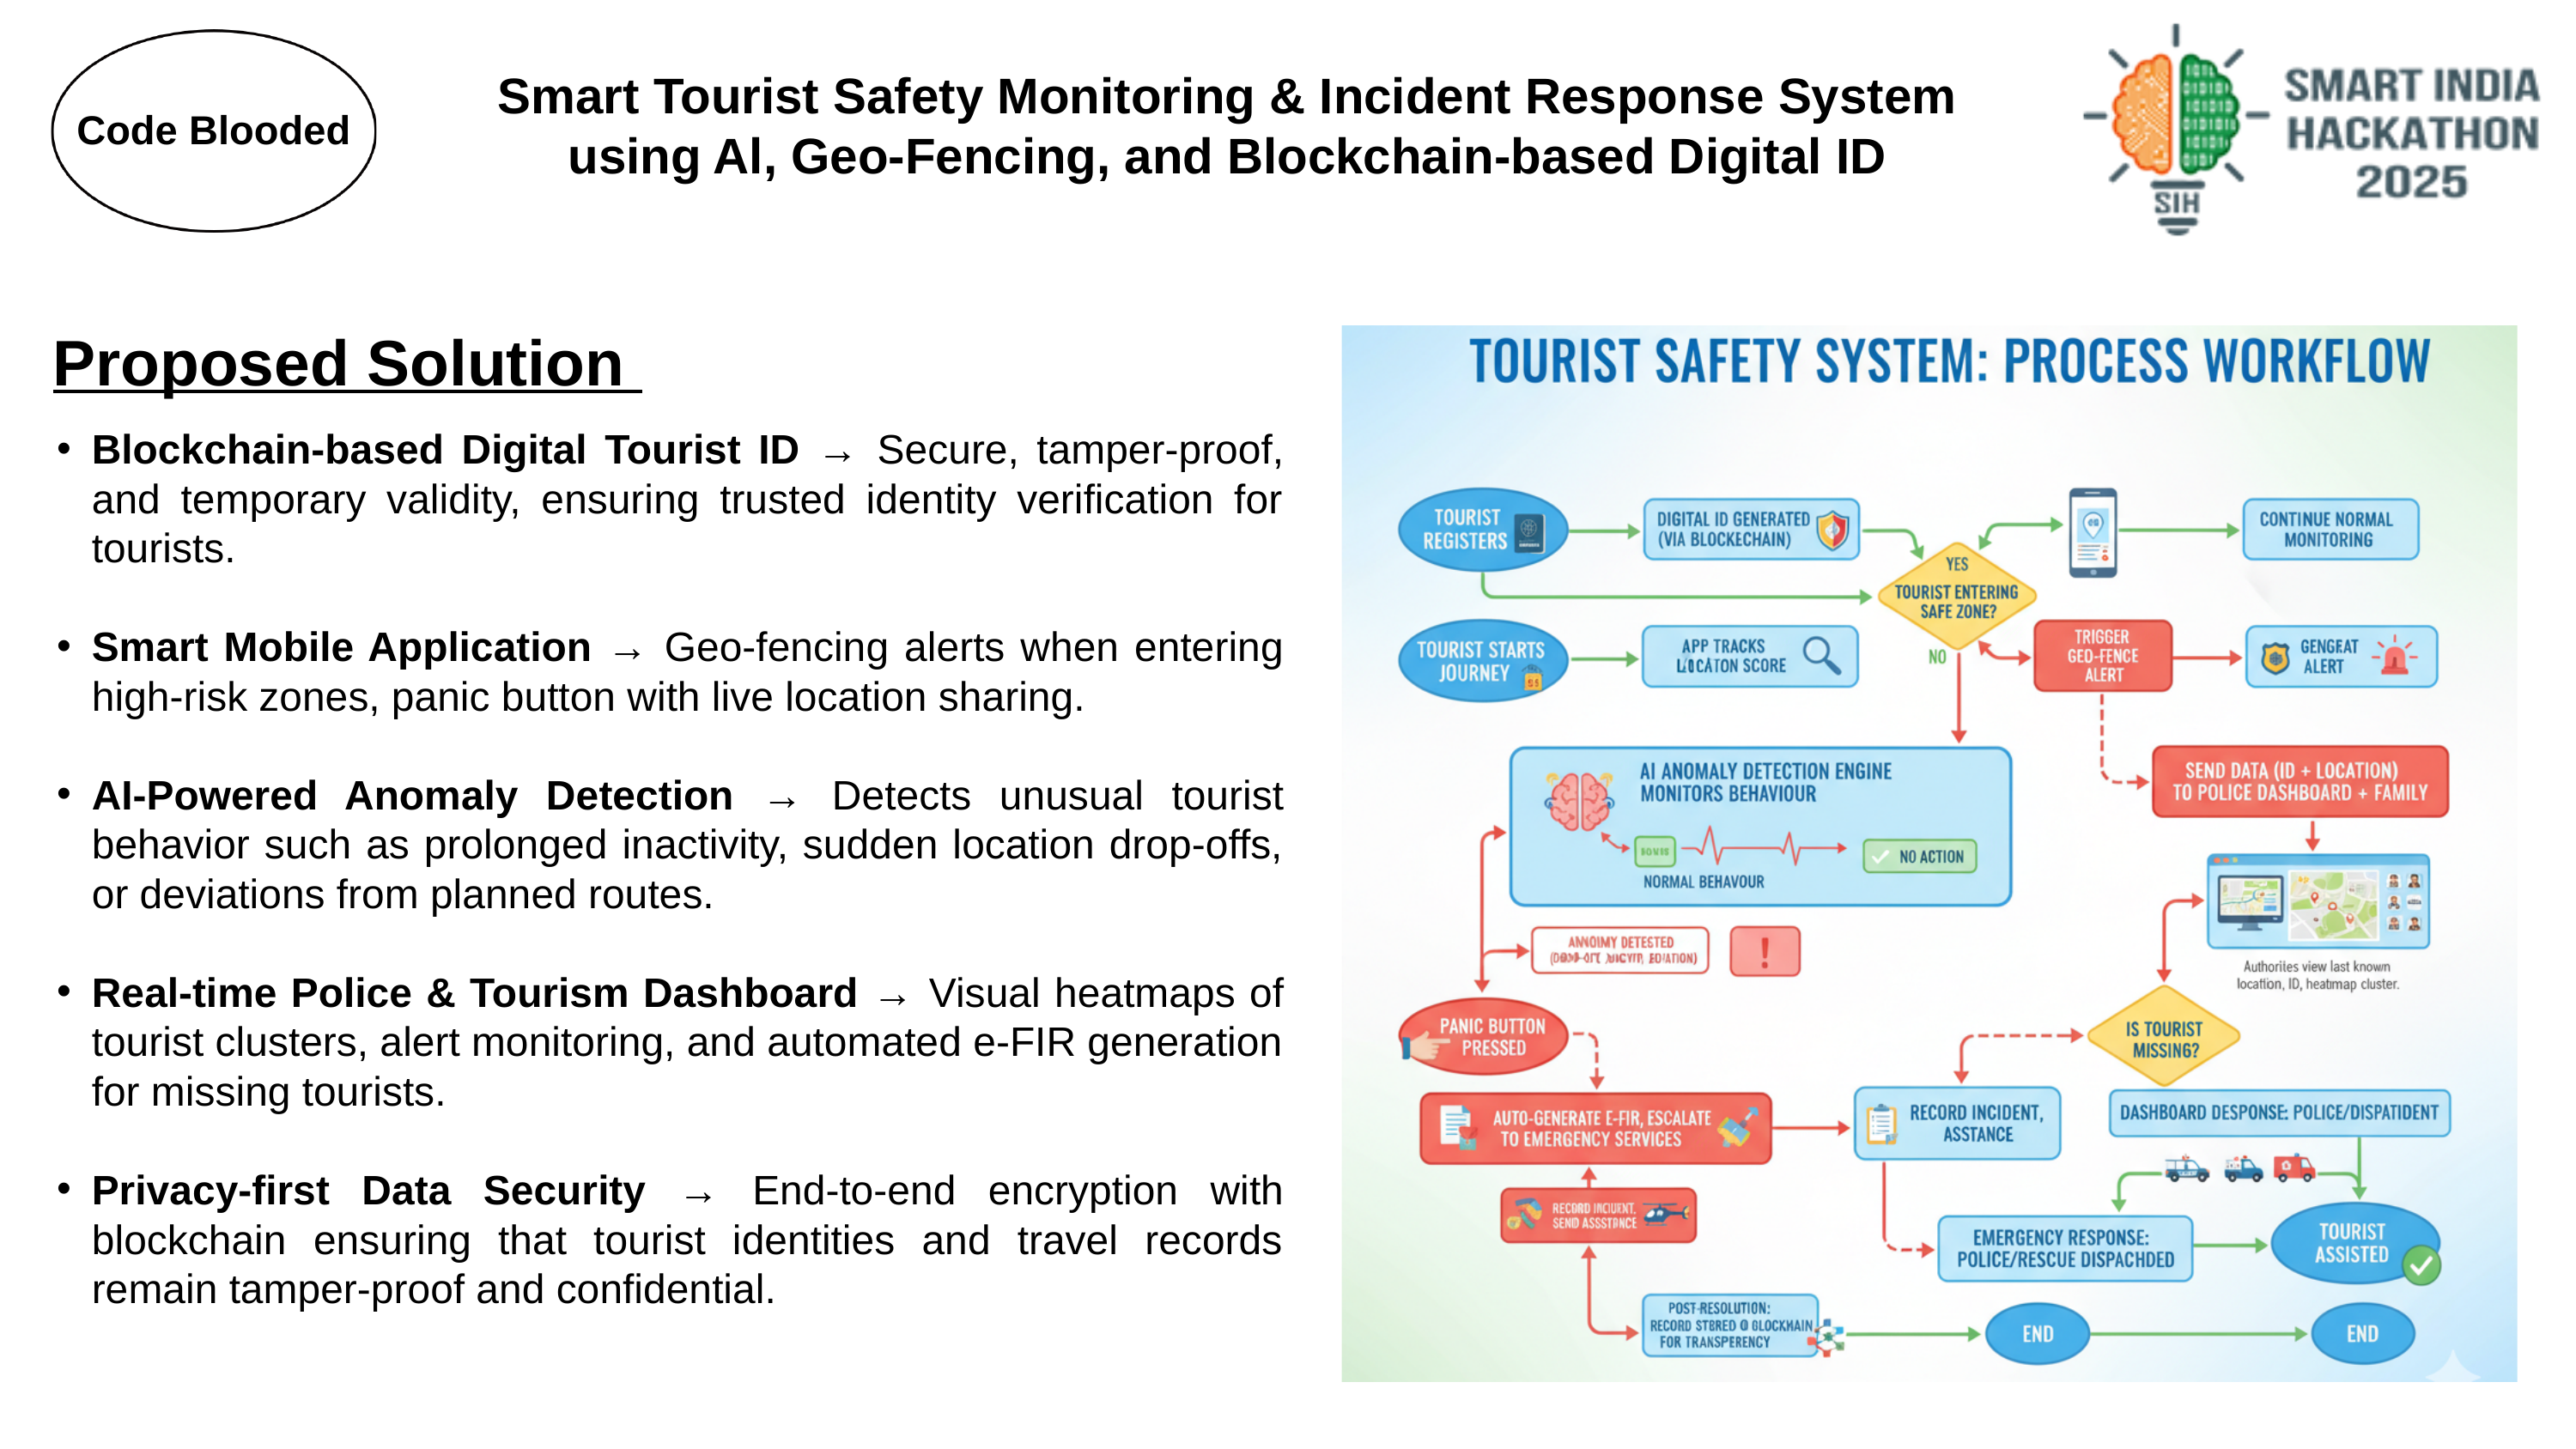

Smart Tourist Safety Monitoring & Incident Response System using Al, Geo-Fencing, and Blockchain-based Digital ID

Code Blooded
Proposed Solution

Blockchain-based Digital Tourist ID → Secure, tamper-proof, and temporary validity, ensuring trusted identity verification for tourists.

Smart Mobile Application → Geo-fencing alerts when entering high-risk zones, panic button with live location sharing.

AI-Powered Anomaly Detection → Detects unusual tourist behavior such as prolonged inactivity, sudden location drop-offs, or deviations from planned routes.

Real-time Police & Tourism Dashboard → Visual heatmaps of tourist clusters, alert monitoring, and automated e-FIR generation for missing tourists.

Privacy-first Data Security → End-to-end encryption with blockchain ensuring that tourist identities and travel records remain tamper-proof and confidential.